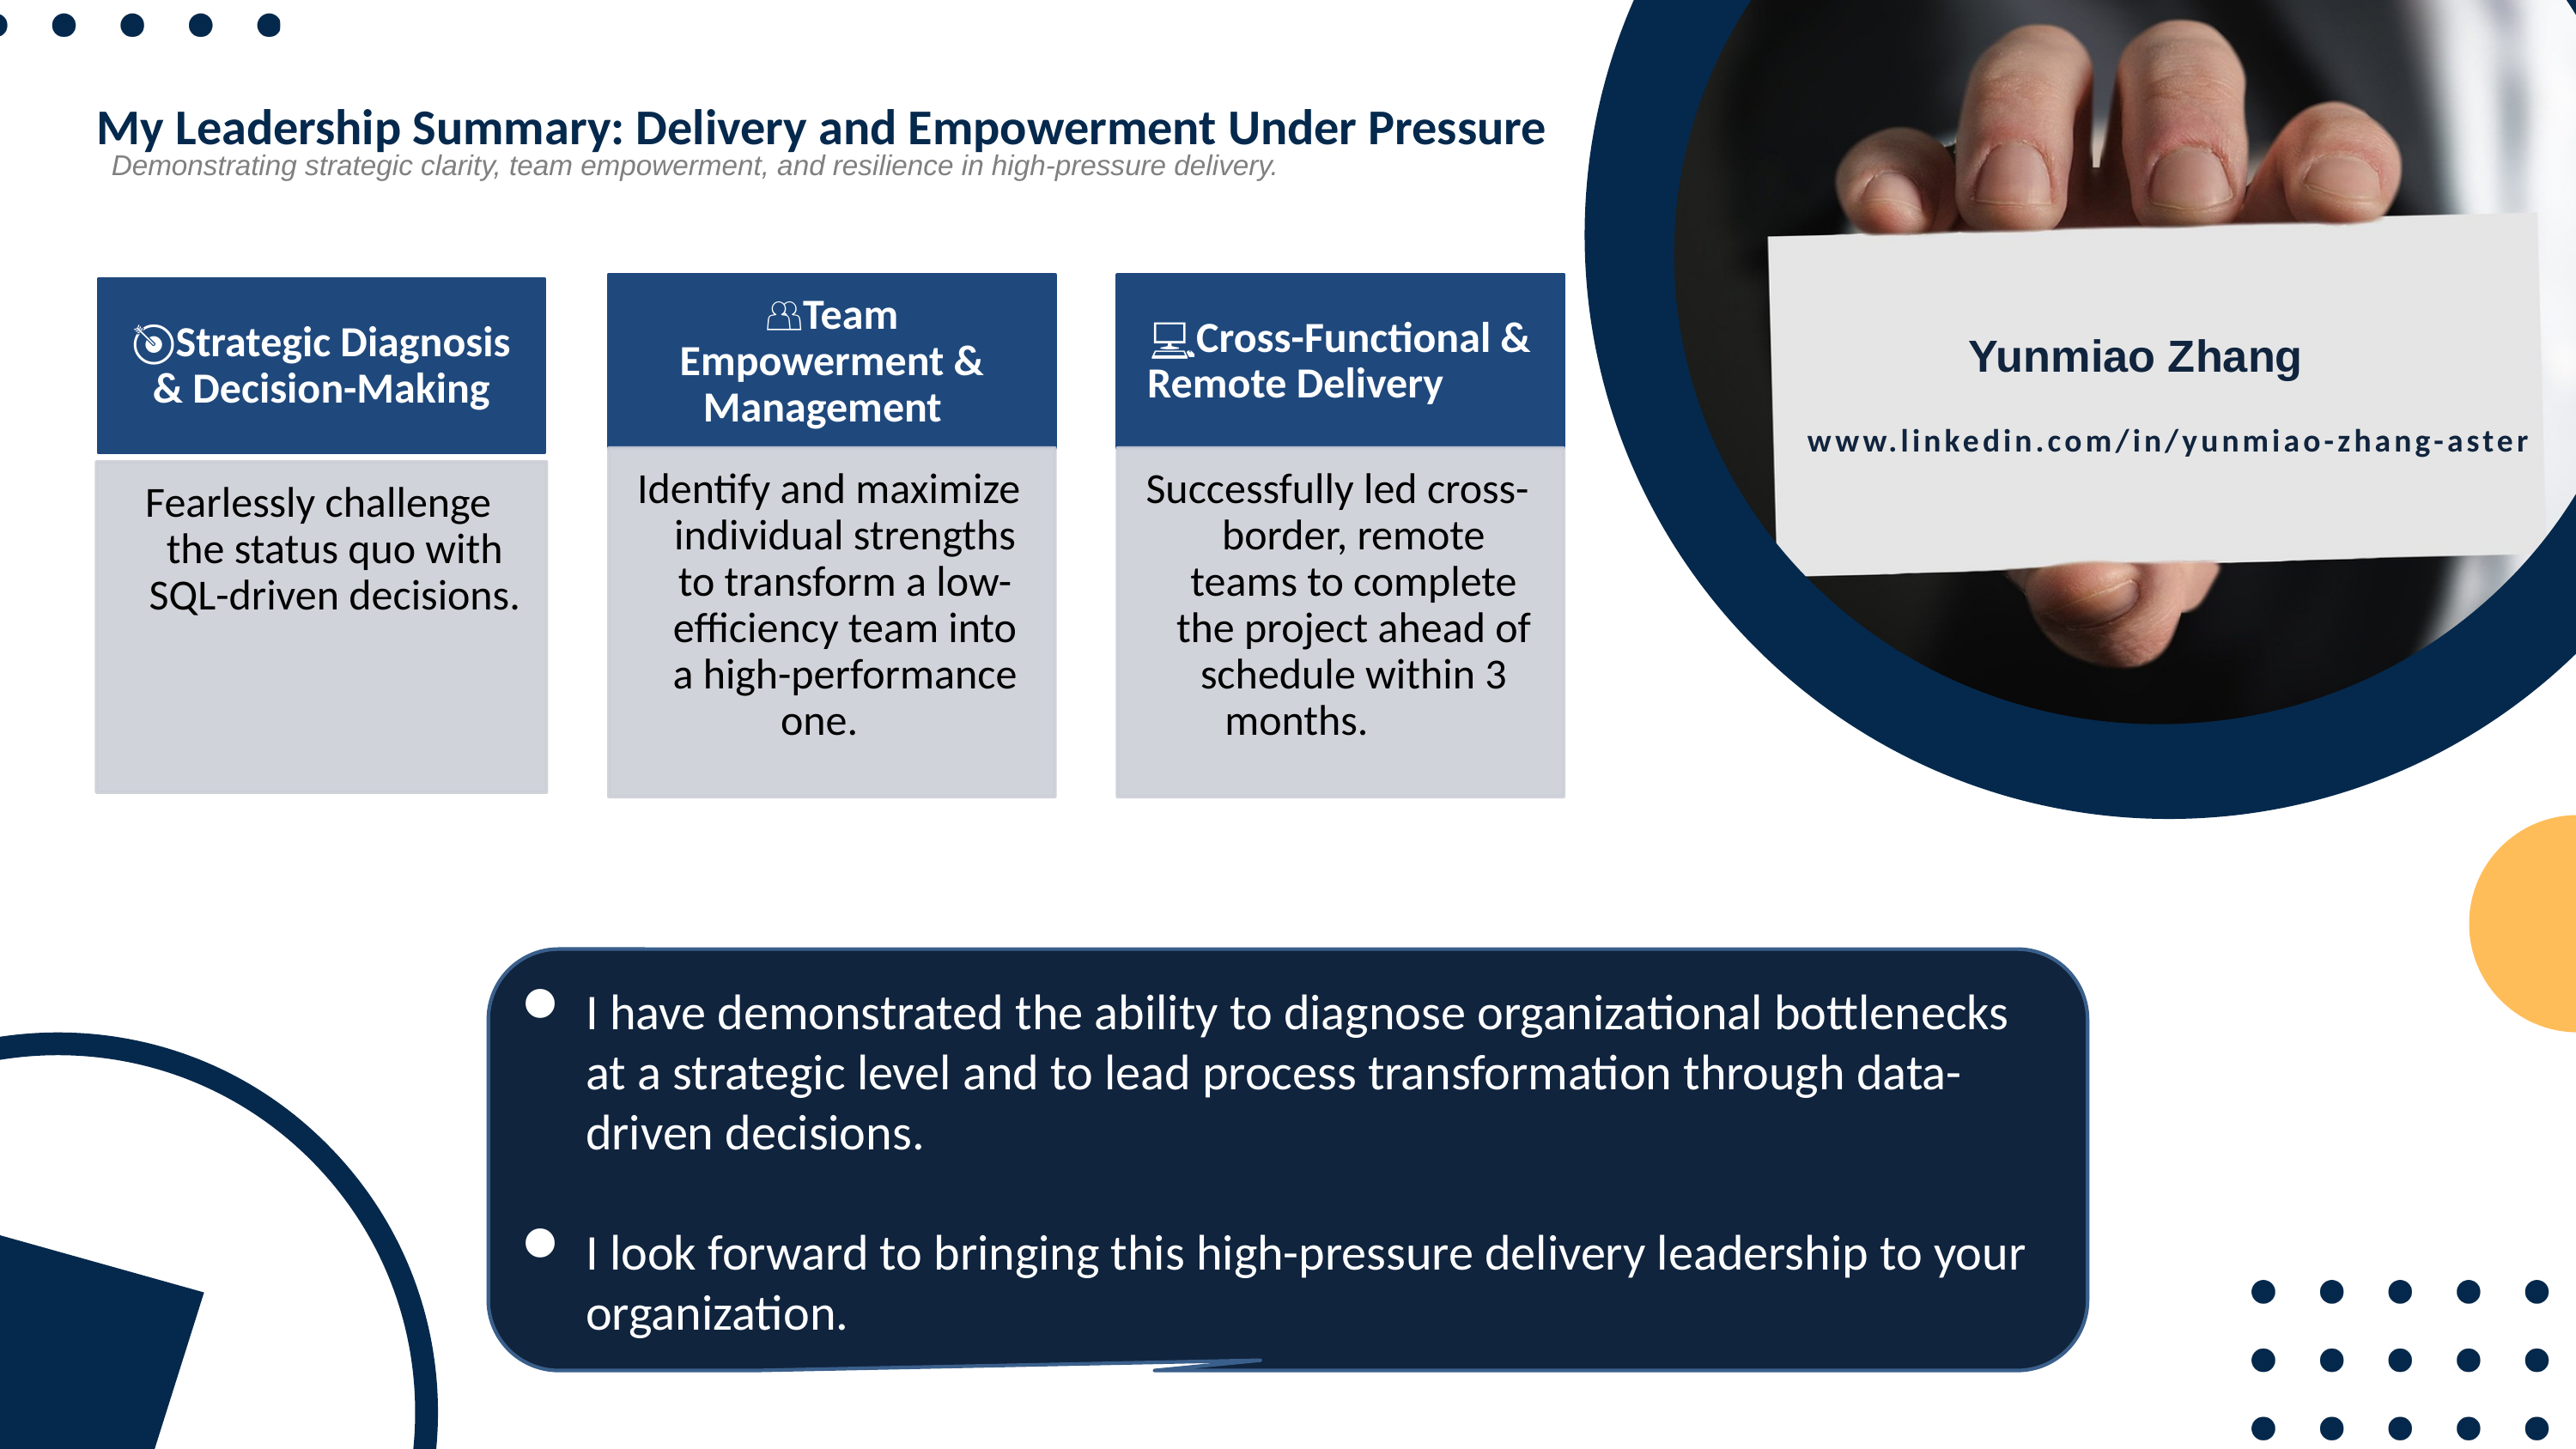

My Leadership Summary: Delivery and Empowerment Under Pressure

🎯Strategic Diagnosis & Decision-Making
Fearlessly challenge the status quo with SQL-driven decisions.
👥Team Empowerment & Management
Identify and maximize individual strengths to transform a low-efficiency team into a high-performance one.
💻Cross-Functional & Remote Delivery
Successfully led cross-border, remote teams to complete the project ahead of schedule within 3 months.
Demonstrating strategic clarity, team empowerment, and resilience in high-pressure delivery.

Yunmiao Zhang
www.linkedin.com/in/yunmiao-zhang-aster

I have demonstrated the ability to diagnose organizational bottlenecks at a strategic level and to lead process transformation through data-driven decisions.

I look forward to bringing this high-pressure delivery leadership to your organization.